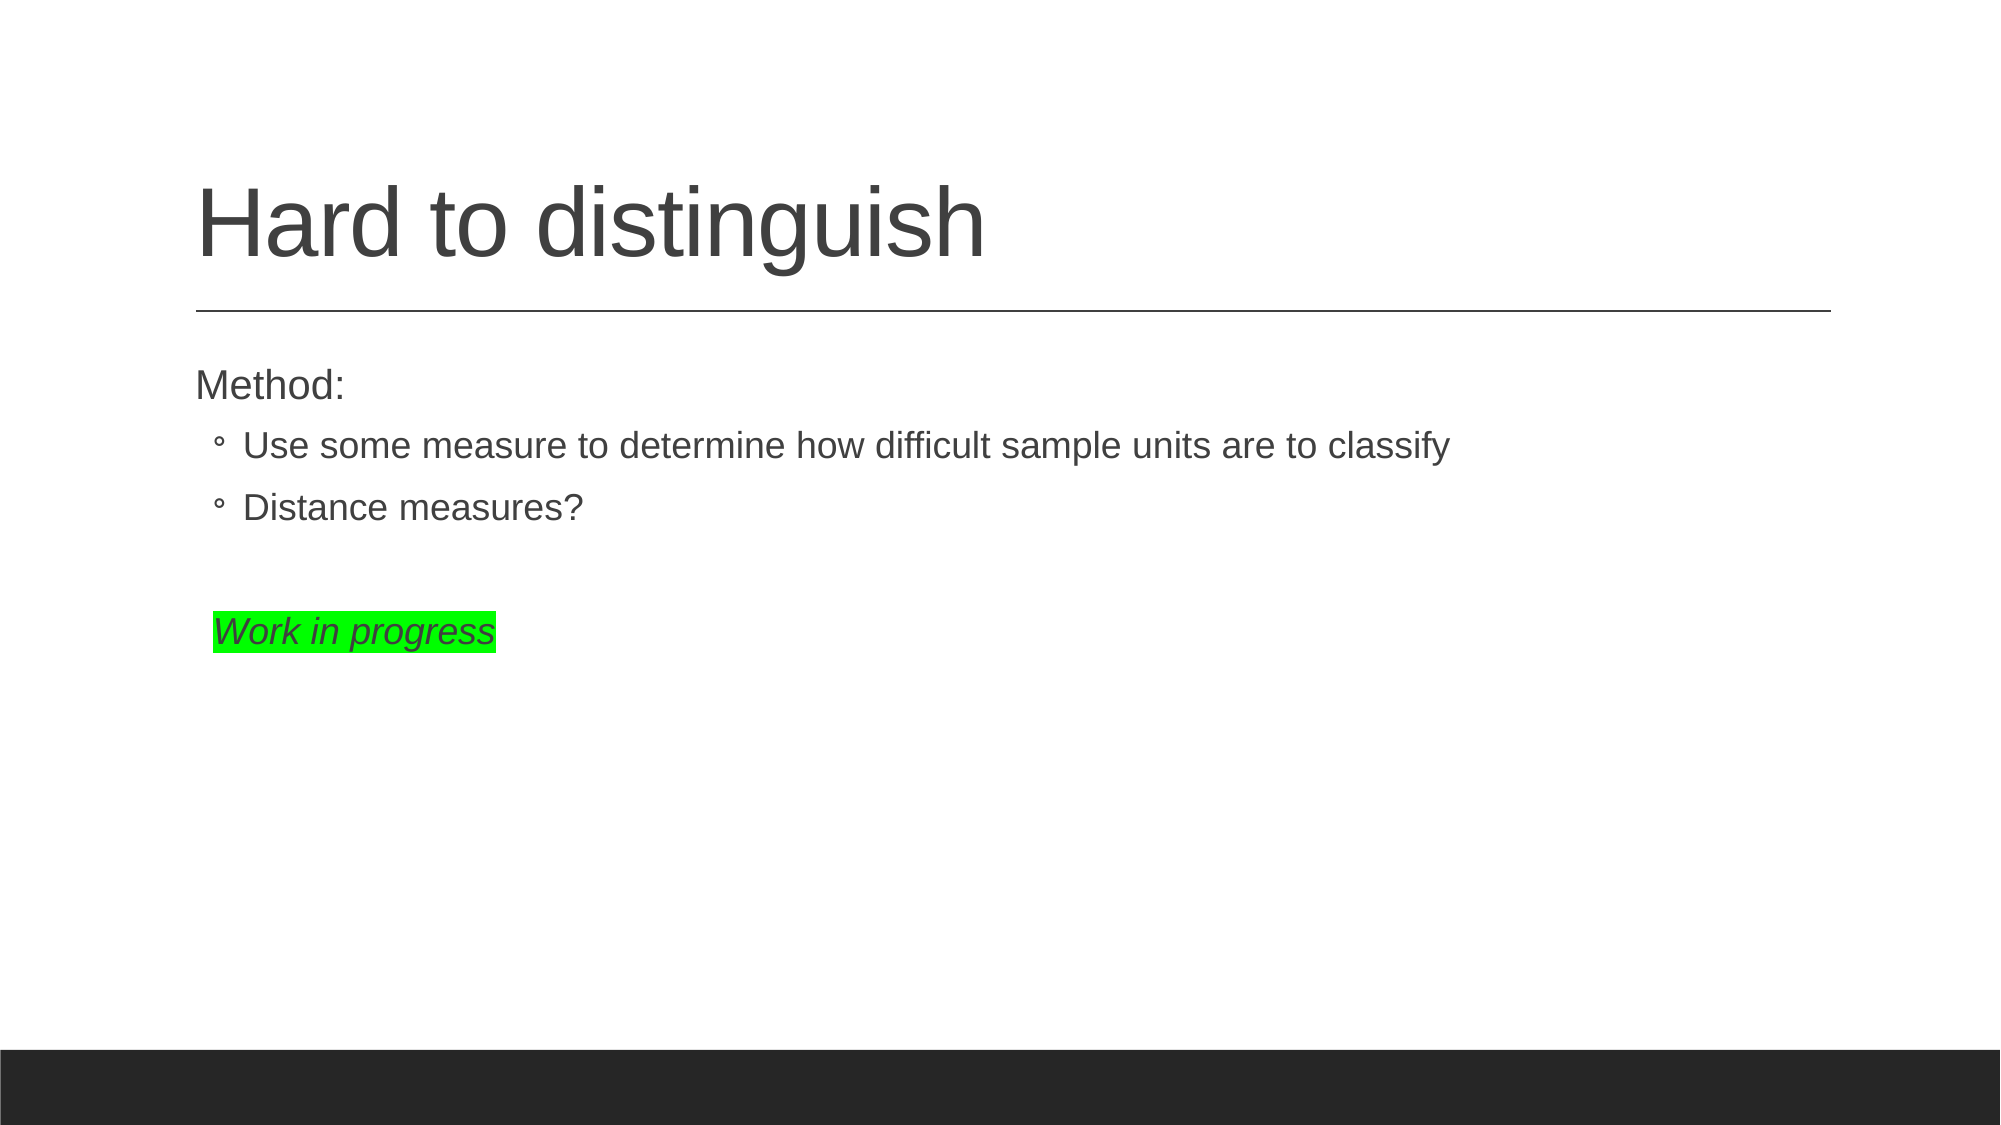

# Hard to distinguish
Method:
Use some measure to determine how difficult sample units are to classify
Distance measures?

Work in progress